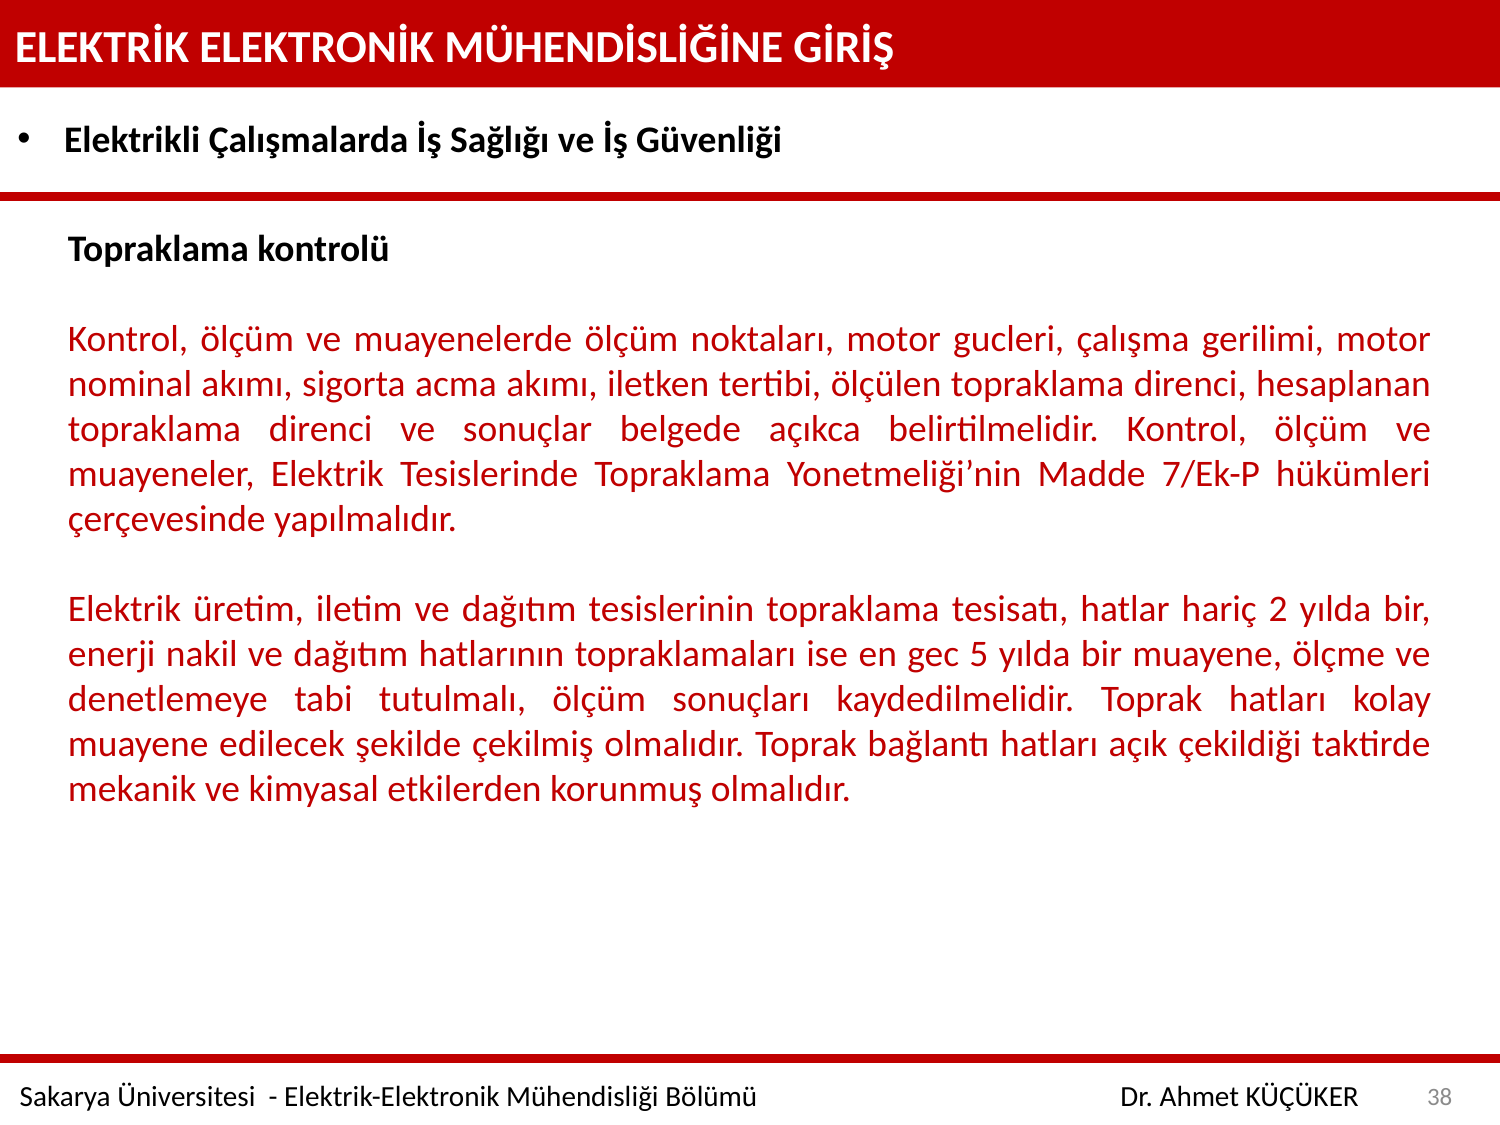

ELEKTRİK ELEKTRONİK MÜHENDİSLİĞİNE GİRİŞ

Elektrikli Çalışmalarda İş Sağlığı ve İş Güvenliği
Topraklama kontrolü

Kontrol, ölçüm ve muayenelerde ölçüm noktaları, motor gucleri, çalışma gerilimi, motor nominal akımı, sigorta acma akımı, iletken tertibi, ölçülen topraklama direnci, hesaplanan topraklama direnci ve sonuçlar belgede açıkca belirtilmelidir. Kontrol, ölçüm ve muayeneler, Elektrik Tesislerinde Topraklama Yonetmeliği’nin Madde 7/Ek-P hükümleri çerçevesinde yapılmalıdır.

Elektrik üretim, iletim ve dağıtım tesislerinin topraklama tesisatı, hatlar hariç 2 yılda bir, enerji nakil ve dağıtım hatlarının topraklamaları ise en gec 5 yılda bir muayene, ölçme ve denetlemeye tabi tutulmalı, ölçüm sonuçları kaydedilmelidir. Toprak hatları kolay muayene edilecek şekilde çekilmiş olmalıdır. Toprak bağlantı hatları açık çekildiği taktirde mekanik ve kimyasal etkilerden korunmuş olmalıdır.

38
Sakarya Üniversitesi  - Elektrik-Elektronik Mühendisliği Bölümü
Dr. Ahmet KÜÇÜKER